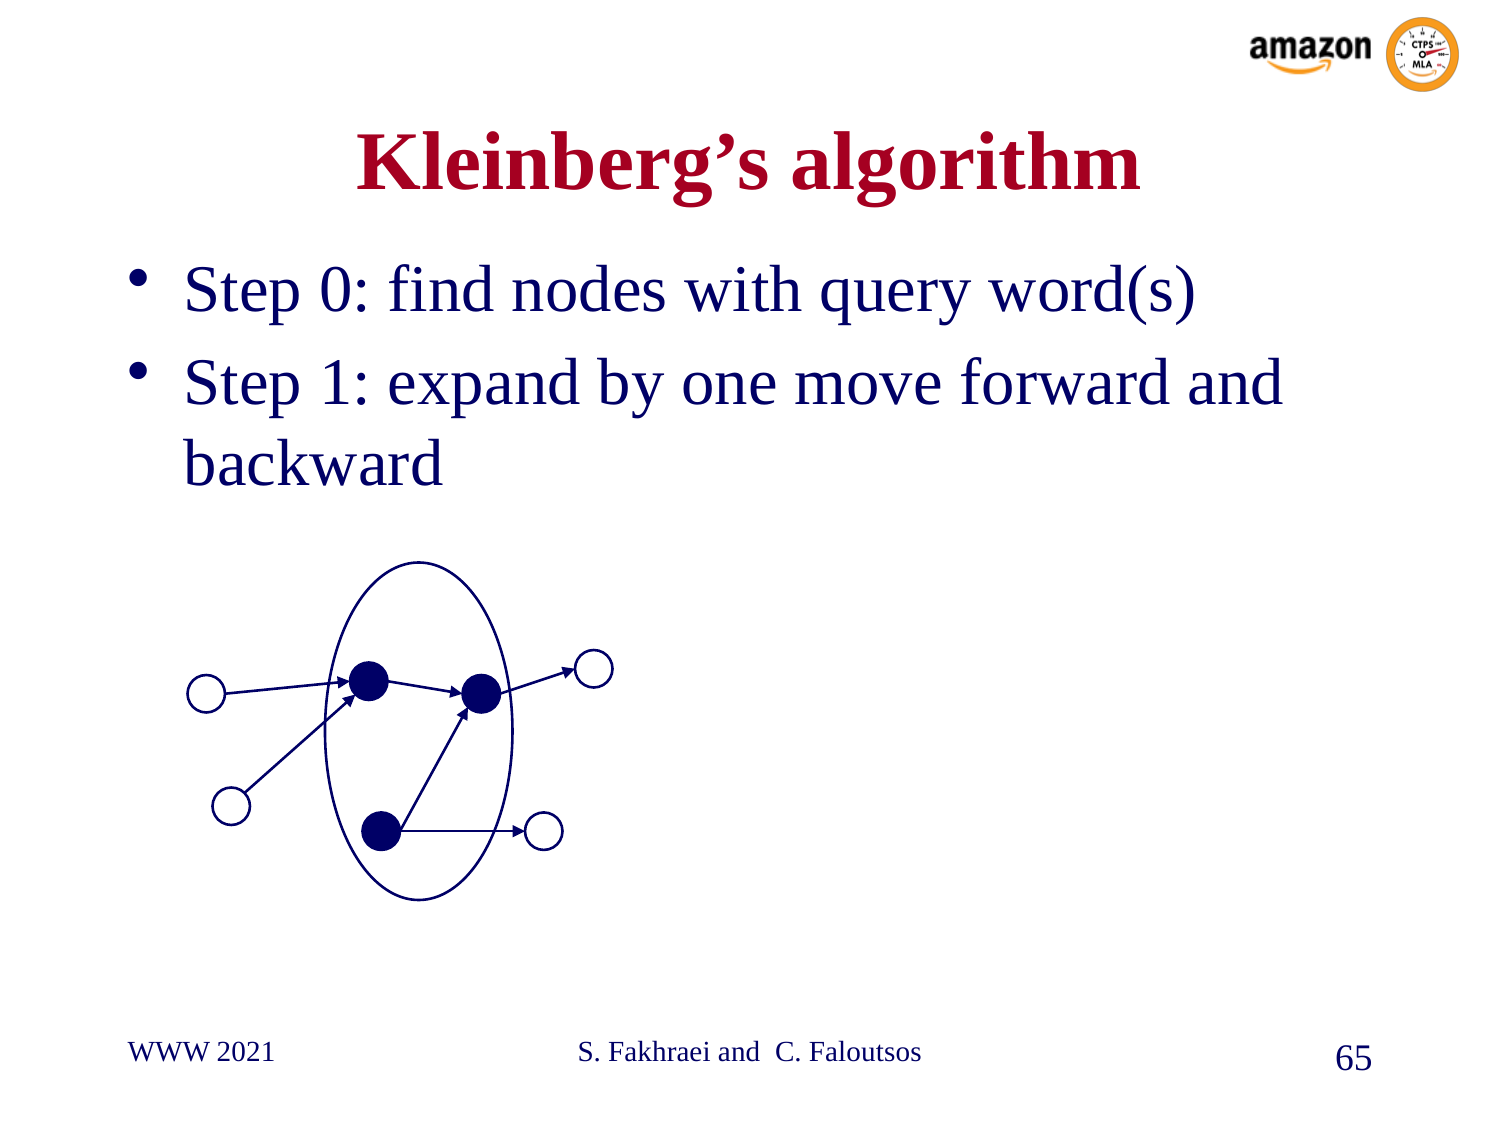

# Kleinberg’s algorithm
Step 0: find nodes with query word(s)
Step 1: expand by one move forward and backward

WWW 2021
S. Fakhraei and  C. Faloutsos
65